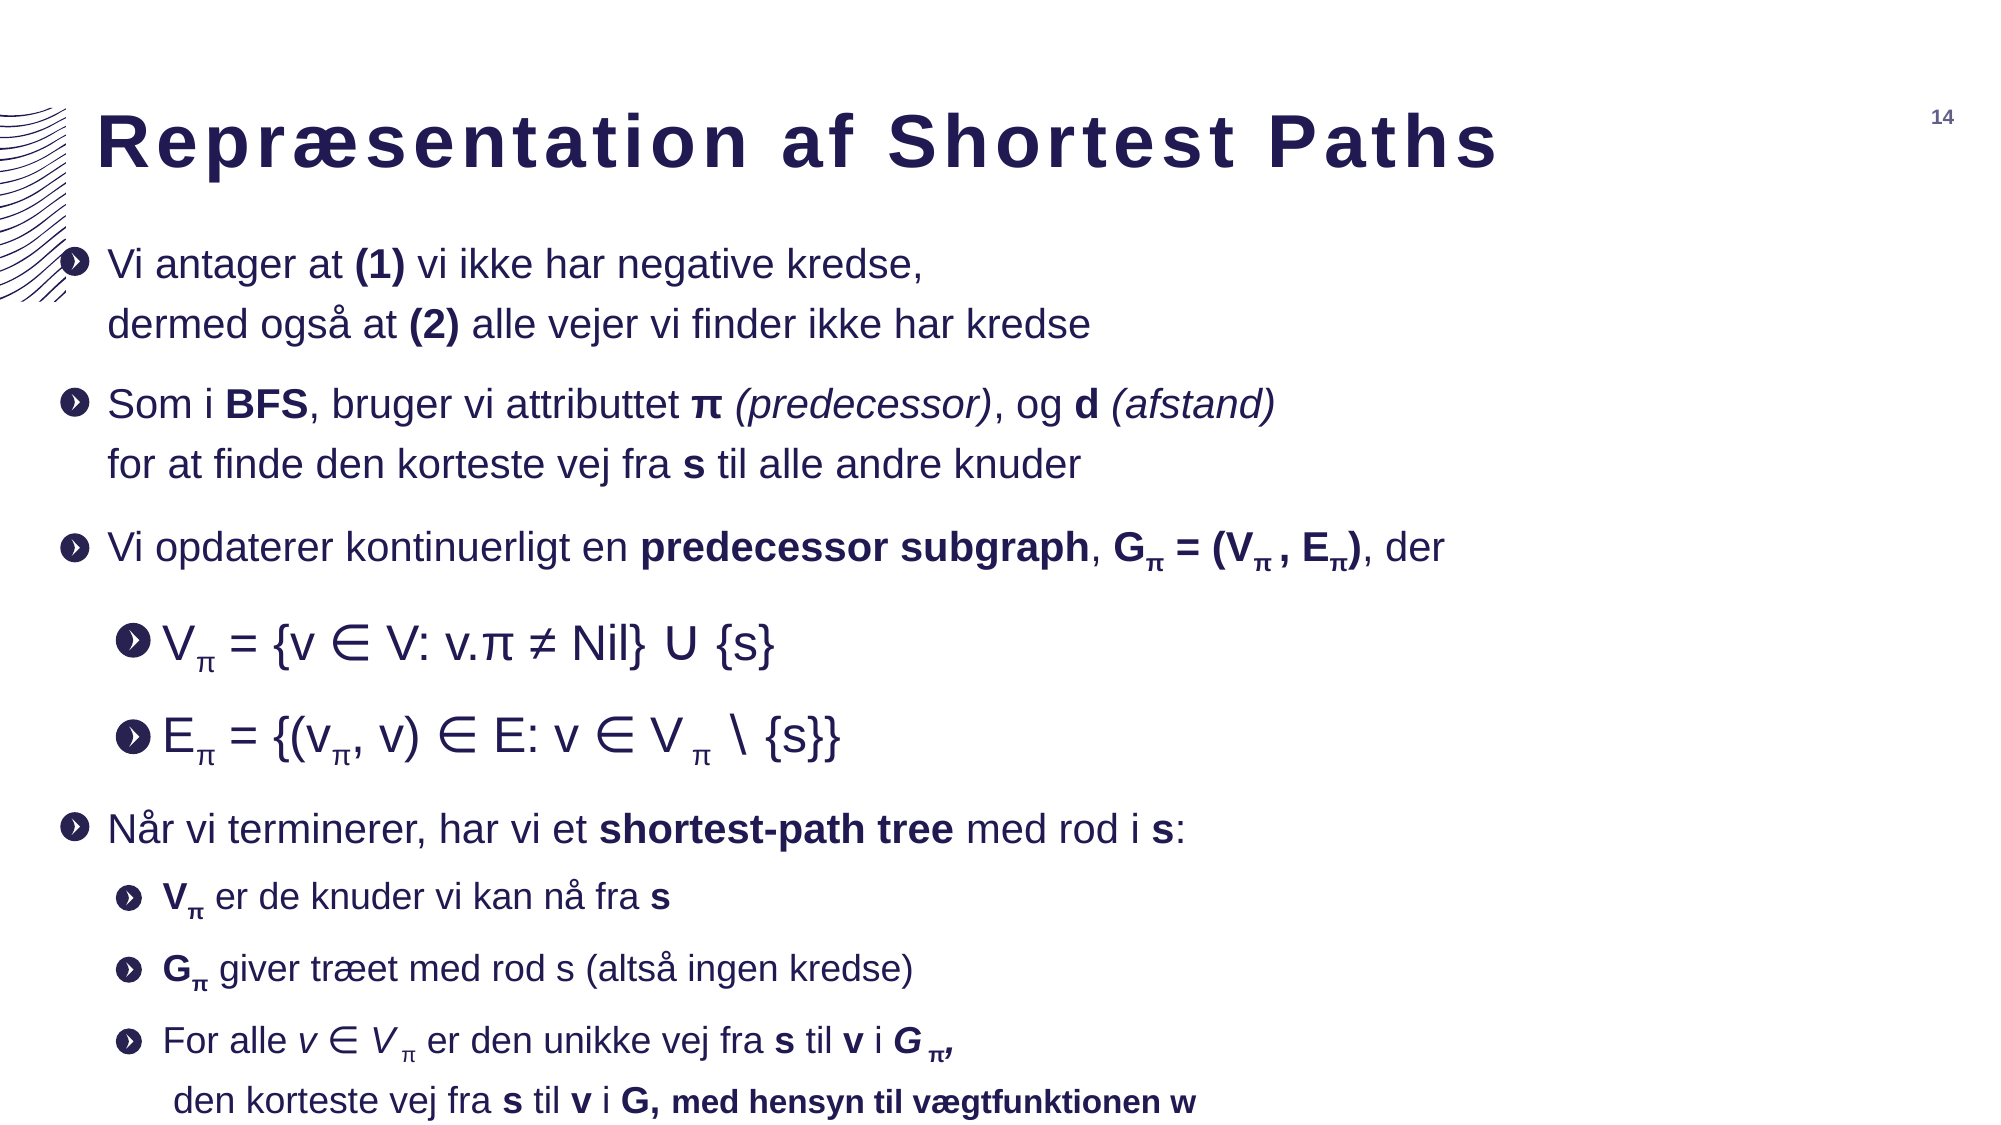

# Repræsentation af Shortest Paths
14
Vi antager at (1) vi ikke har negative kredse,
dermed også at (2) alle vejer vi finder ikke har kredse
Som i BFS, bruger vi attributtet π (predecessor), og d (afstand)
for at finde den korteste vej fra s til alle andre knuder
Vi opdaterer kontinuerligt en predecessor subgraph, Gπ = (Vπ , Eπ), der
Vπ = {v ∈ V: v.π ≠ Nil} ∪ {s}
Eπ = {(vπ, v) ∈ E: v ∈ V π ∖ {s}}
Når vi terminerer, har vi et shortest-path tree med rod i s:
Vπ er de knuder vi kan nå fra s
Gπ giver træet med rod s (altså ingen kredse)
For alle v ∈ V π er den unikke vej fra s til v i G π,
 den korteste vej fra s til v i G, med hensyn til vægtfunktionen w